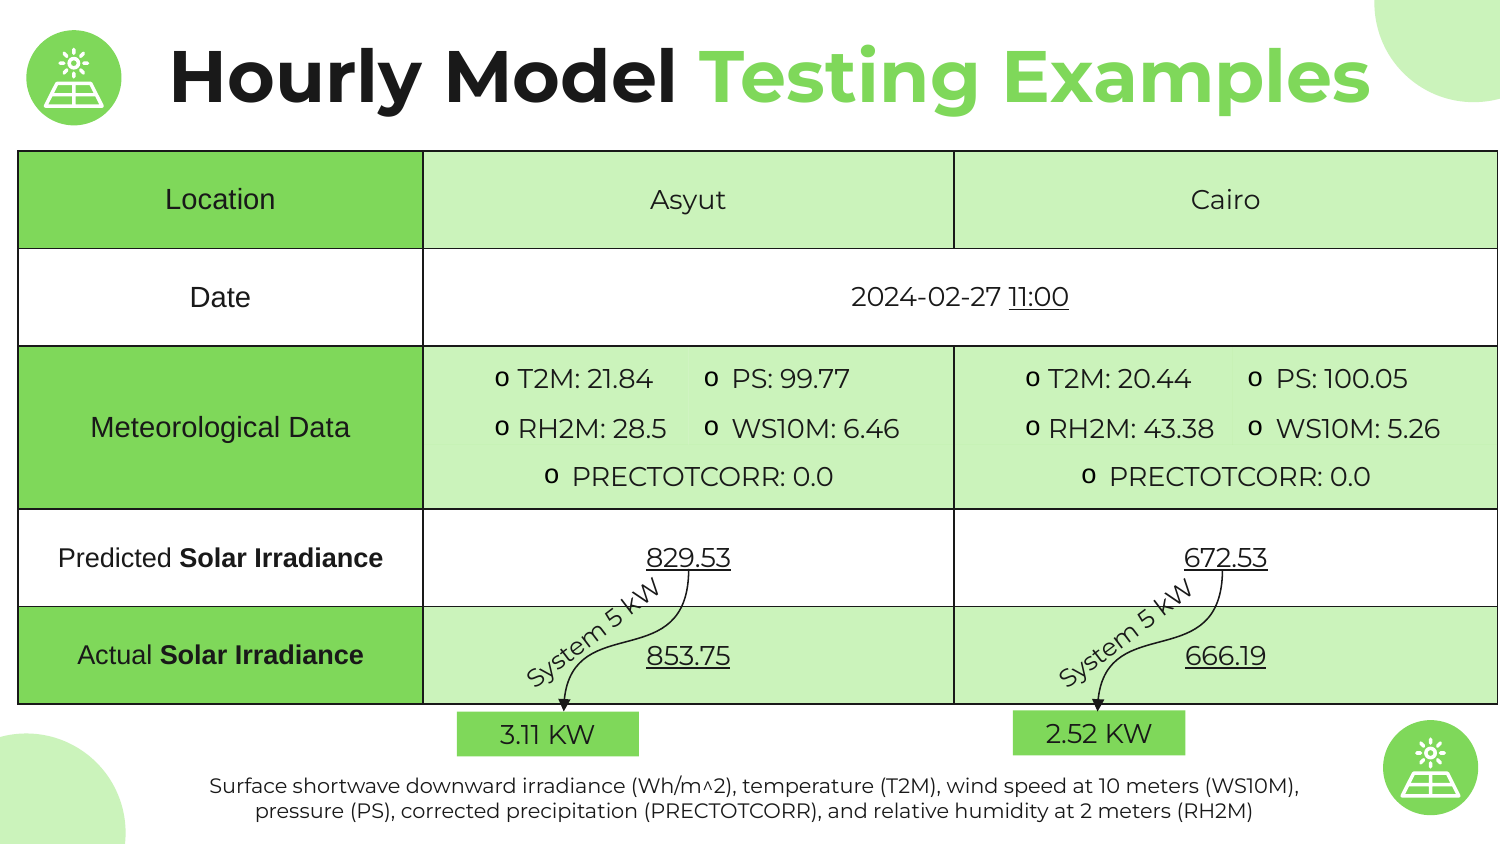

# Hourly Model Testing Examples

| Location | Asyut |  | Cairo |  |
| --- | --- | --- | --- | --- |
| Date | 2024-02-27 11:00 |  |  |  |
| Meteorological Data | T2M: 21.84 RH2M: 28.5 | PS: 99.77 WS10M: 6.46 | T2M: 20.44 RH2M: 43.38 | PS: 100.05 WS10M: 5.26 |
|  | PRECTOTCORR: 0.0 |  | PRECTOTCORR: 0.0 |  |
| Predicted Solar Irradiance | 829.53 |  | 672.53 |  |
| Actual Solar Irradiance | 853.75 |  | 666.19 |  |
System 5 kW
System 5 kW
2.52 KW
3.11 KW

Surface shortwave downward irradiance (Wh/m^2), temperature (T2M), wind speed at 10 meters (WS10M), pressure (PS), corrected precipitation (PRECTOTCORR), and relative humidity at 2 meters (RH2M)